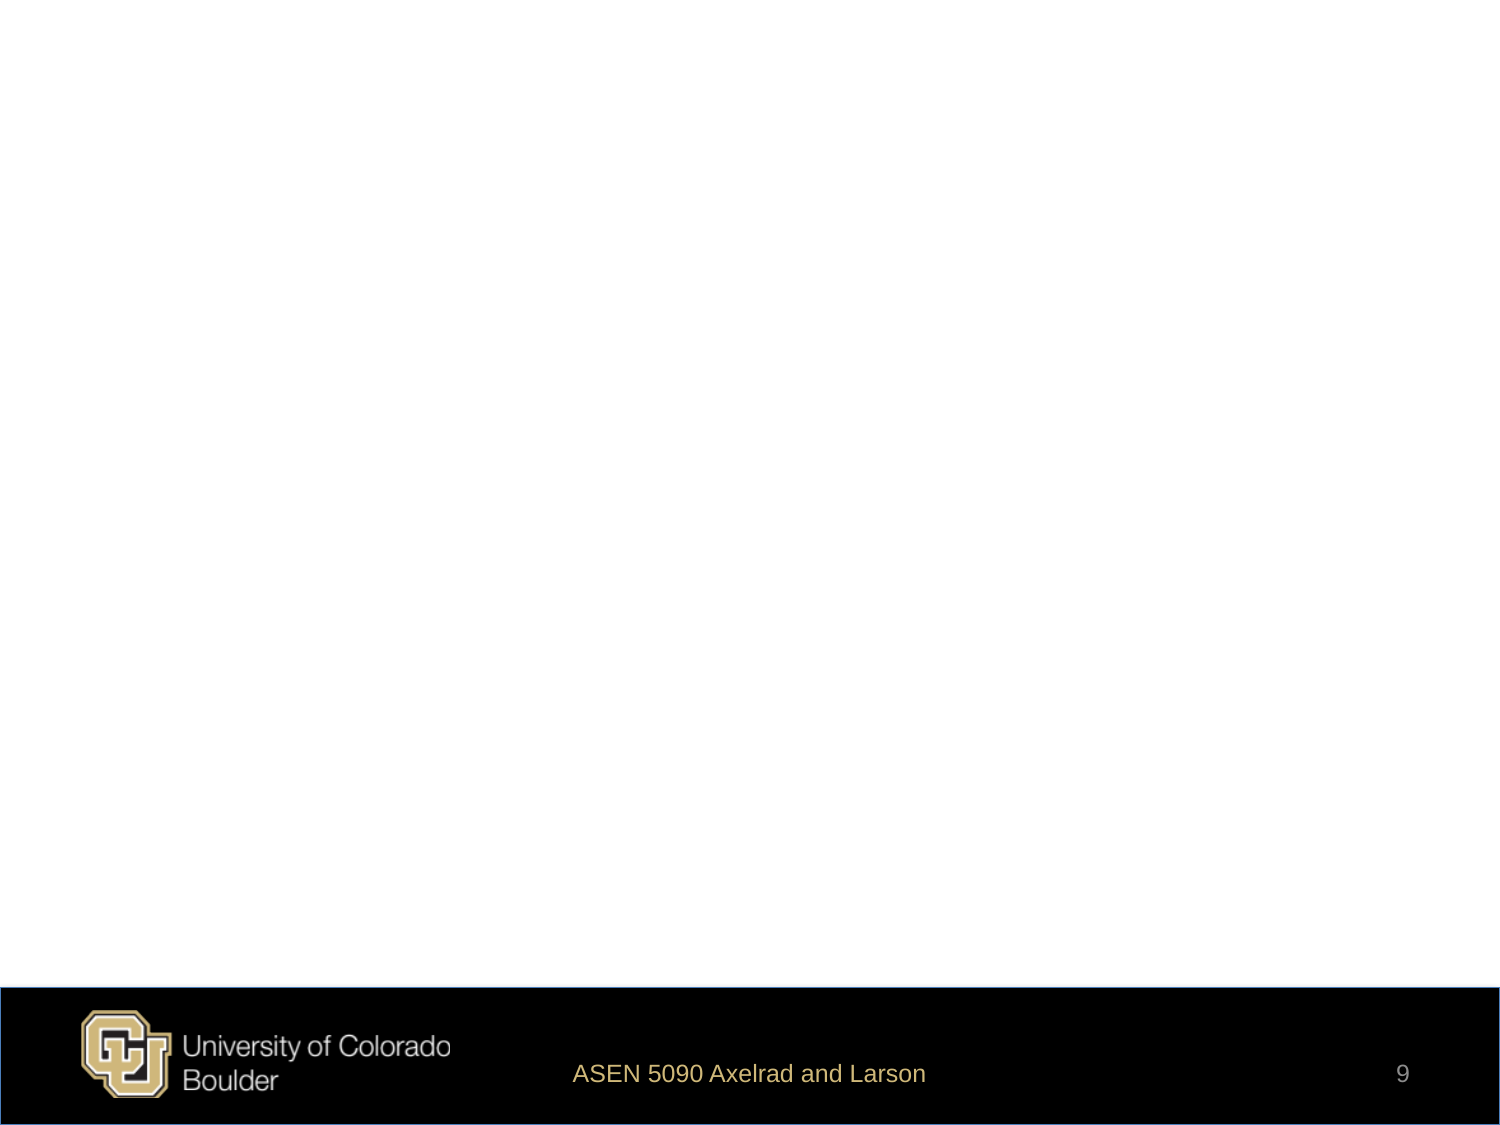

9
ASEN 5090 Axelrad and Larson
9
K. Larson and P. Axelrad, University of Colorado